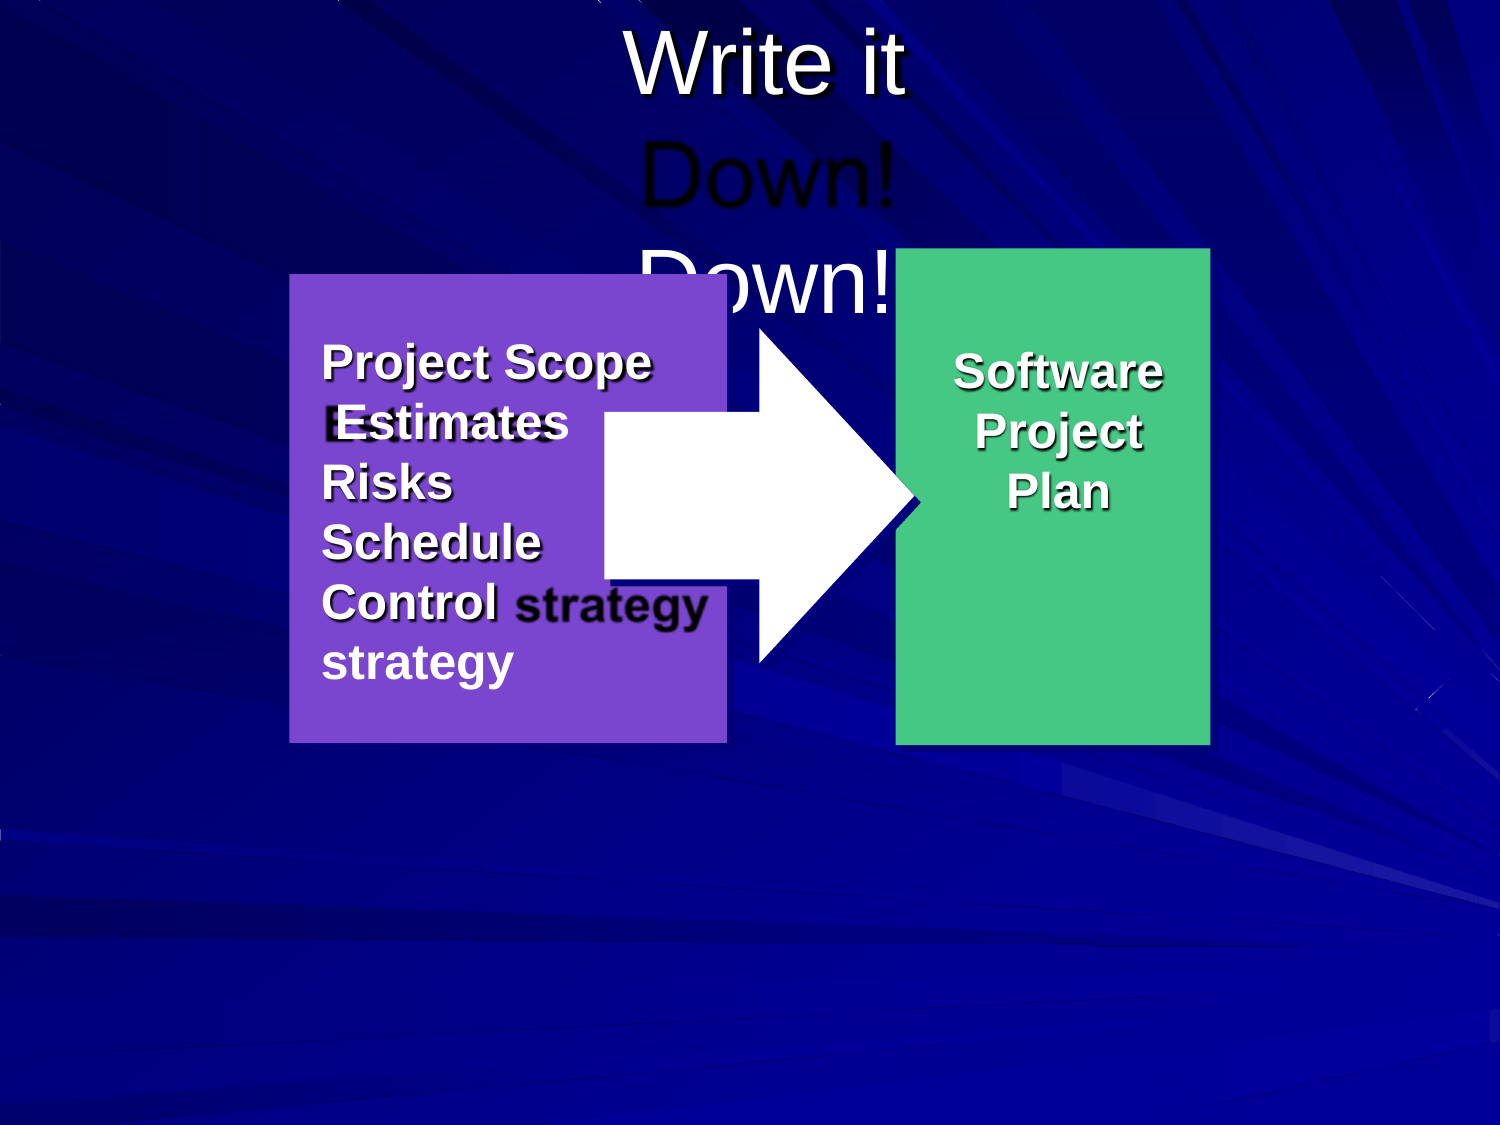

# Write it  Down!

Project Scope  Estimates  Risks  Schedule
Control strategy

Software  Project  Plan